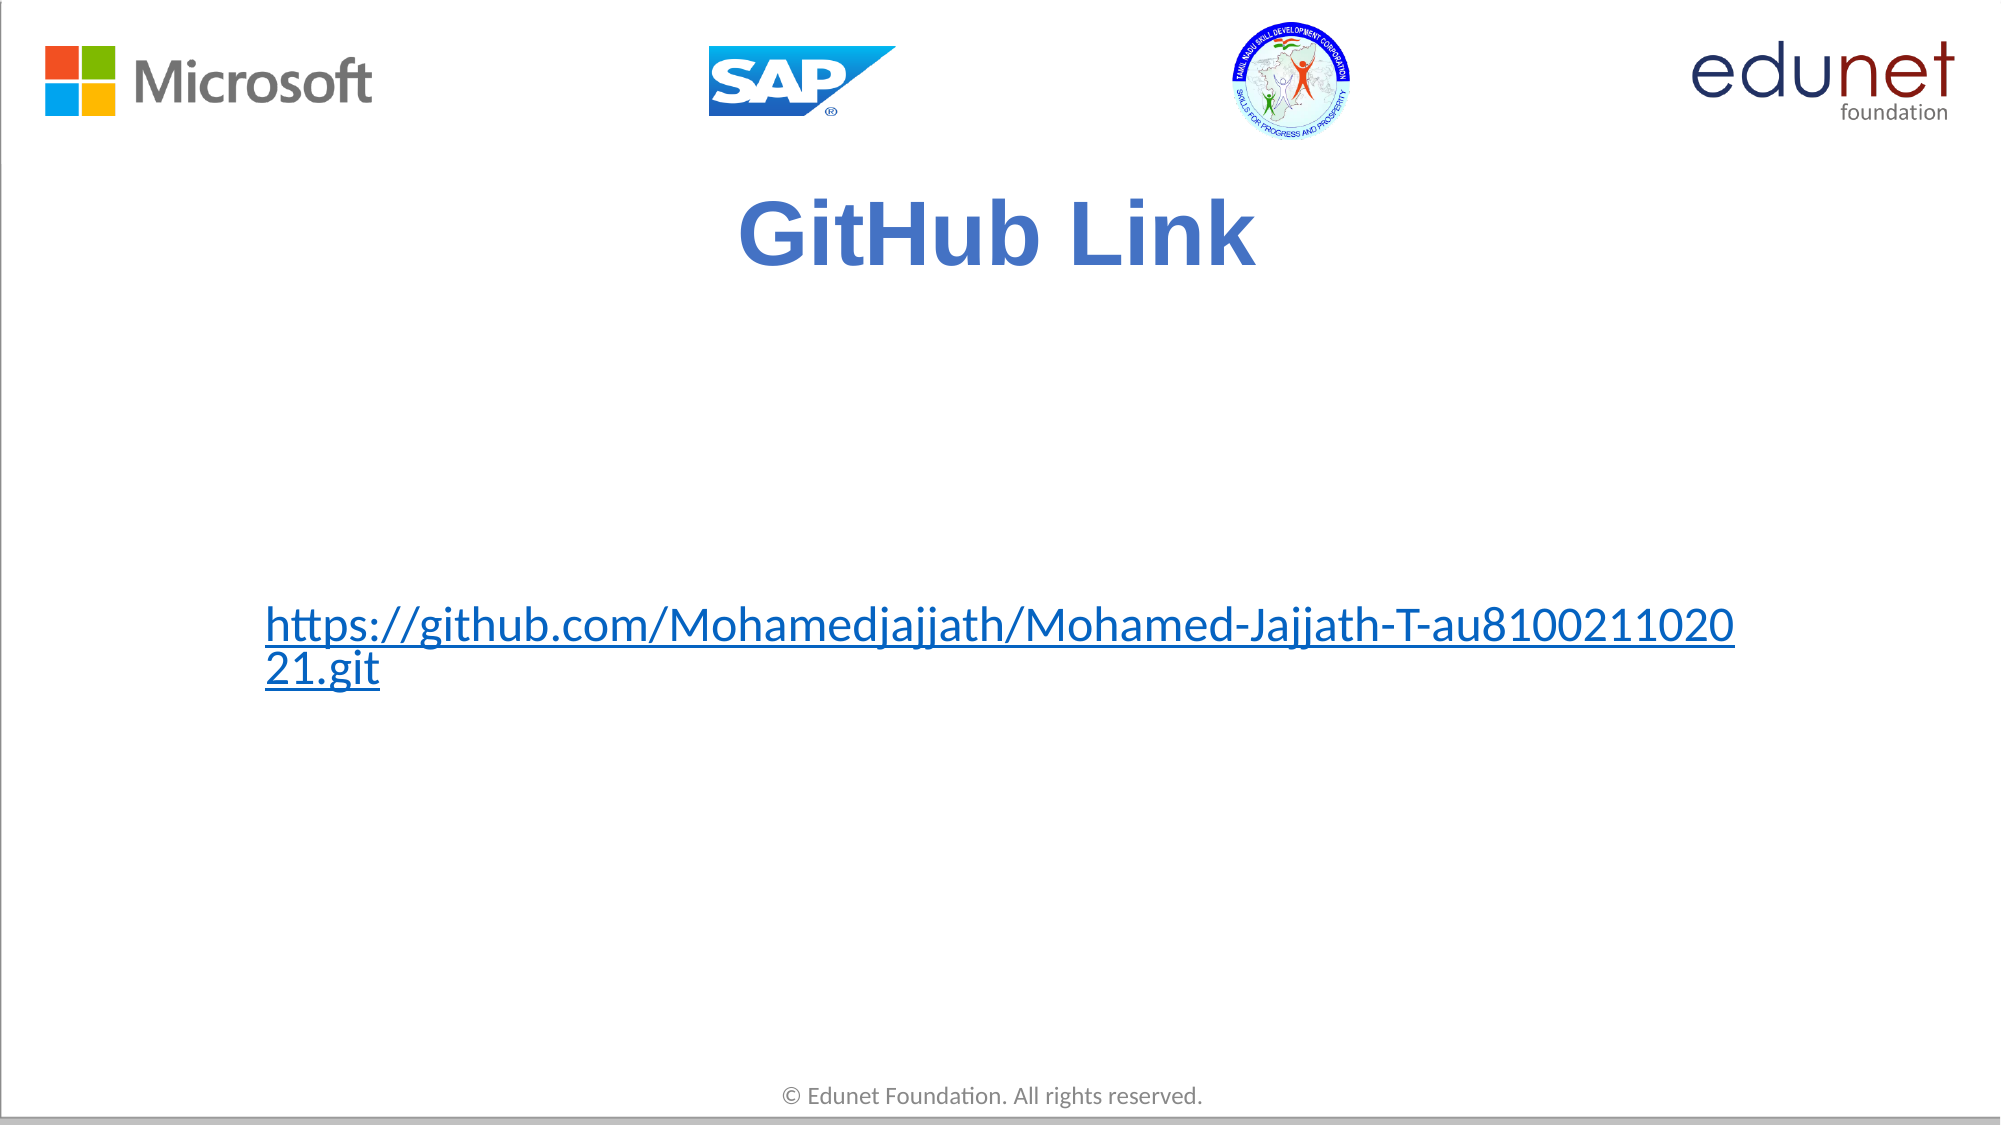

# GitHub Link
https://github.com/Mohamedjajjath/Mohamed-Jajjath-T-au810021102021.git

© Edunet Foundation. All rights reserved.